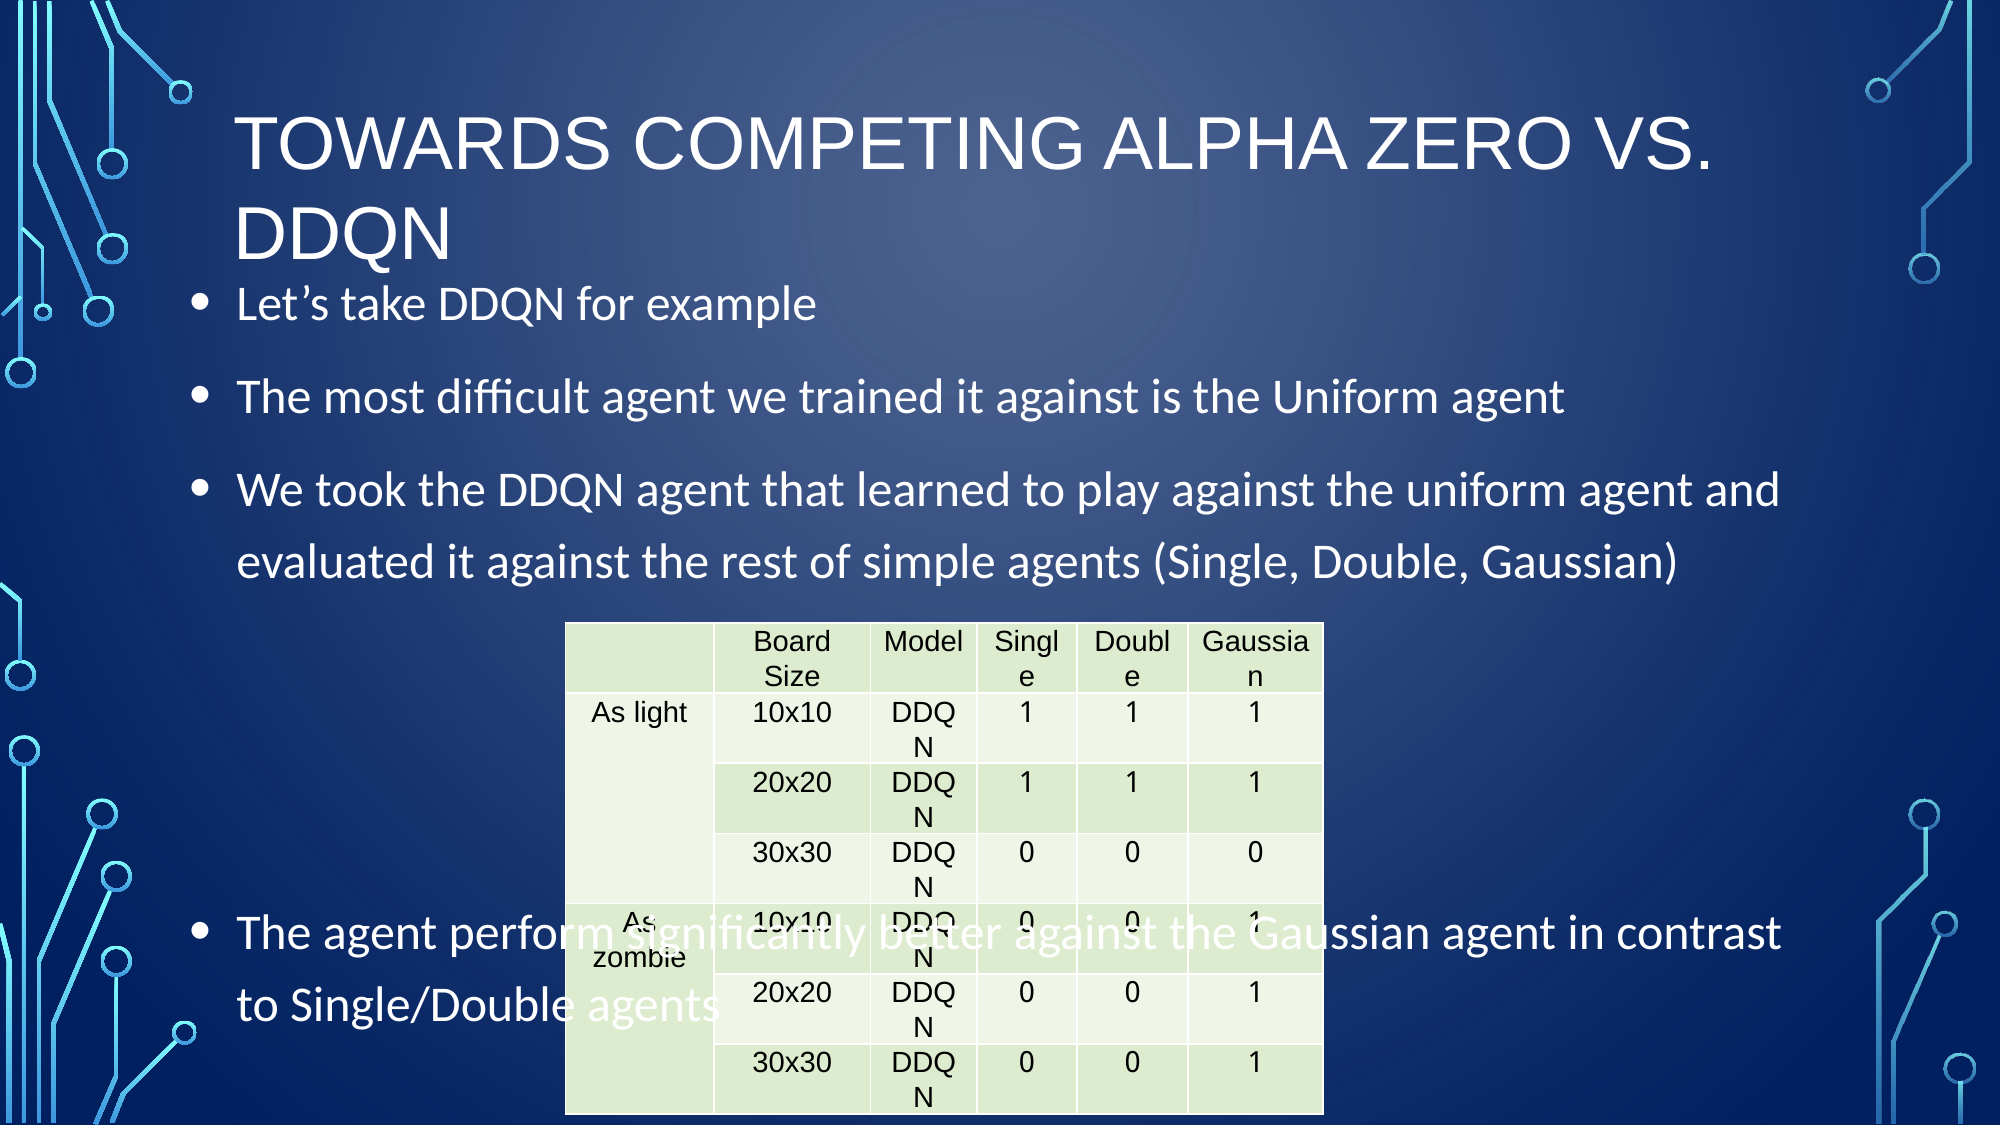

Towards Competing alpha zero vs. DDQN
Let’s take DDQN for example
The most difficult agent we trained it against is the Uniform agent
We took the DDQN agent that learned to play against the uniform agent and evaluated it against the rest of simple agents (Single, Double, Gaussian)

The agent perform significantly better against the Gaussian agent in contrast to Single/Double agents
|  | Board Size | Model | Single | Double | Gaussian |
| --- | --- | --- | --- | --- | --- |
| As light | 10x10 | DDQN | 1 | 1 | 1 |
|  | 20x20 | DDQN | 1 | 1 | 1 |
|  | 30x30 | DDQN | 0 | 0 | 0 |
| As zombie | 10x10 | DDQN | 0 | 0 | 1 |
|  | 20x20 | DDQN | 0 | 0 | 1 |
|  | 30x30 | DDQN | 0 | 0 | 1 |